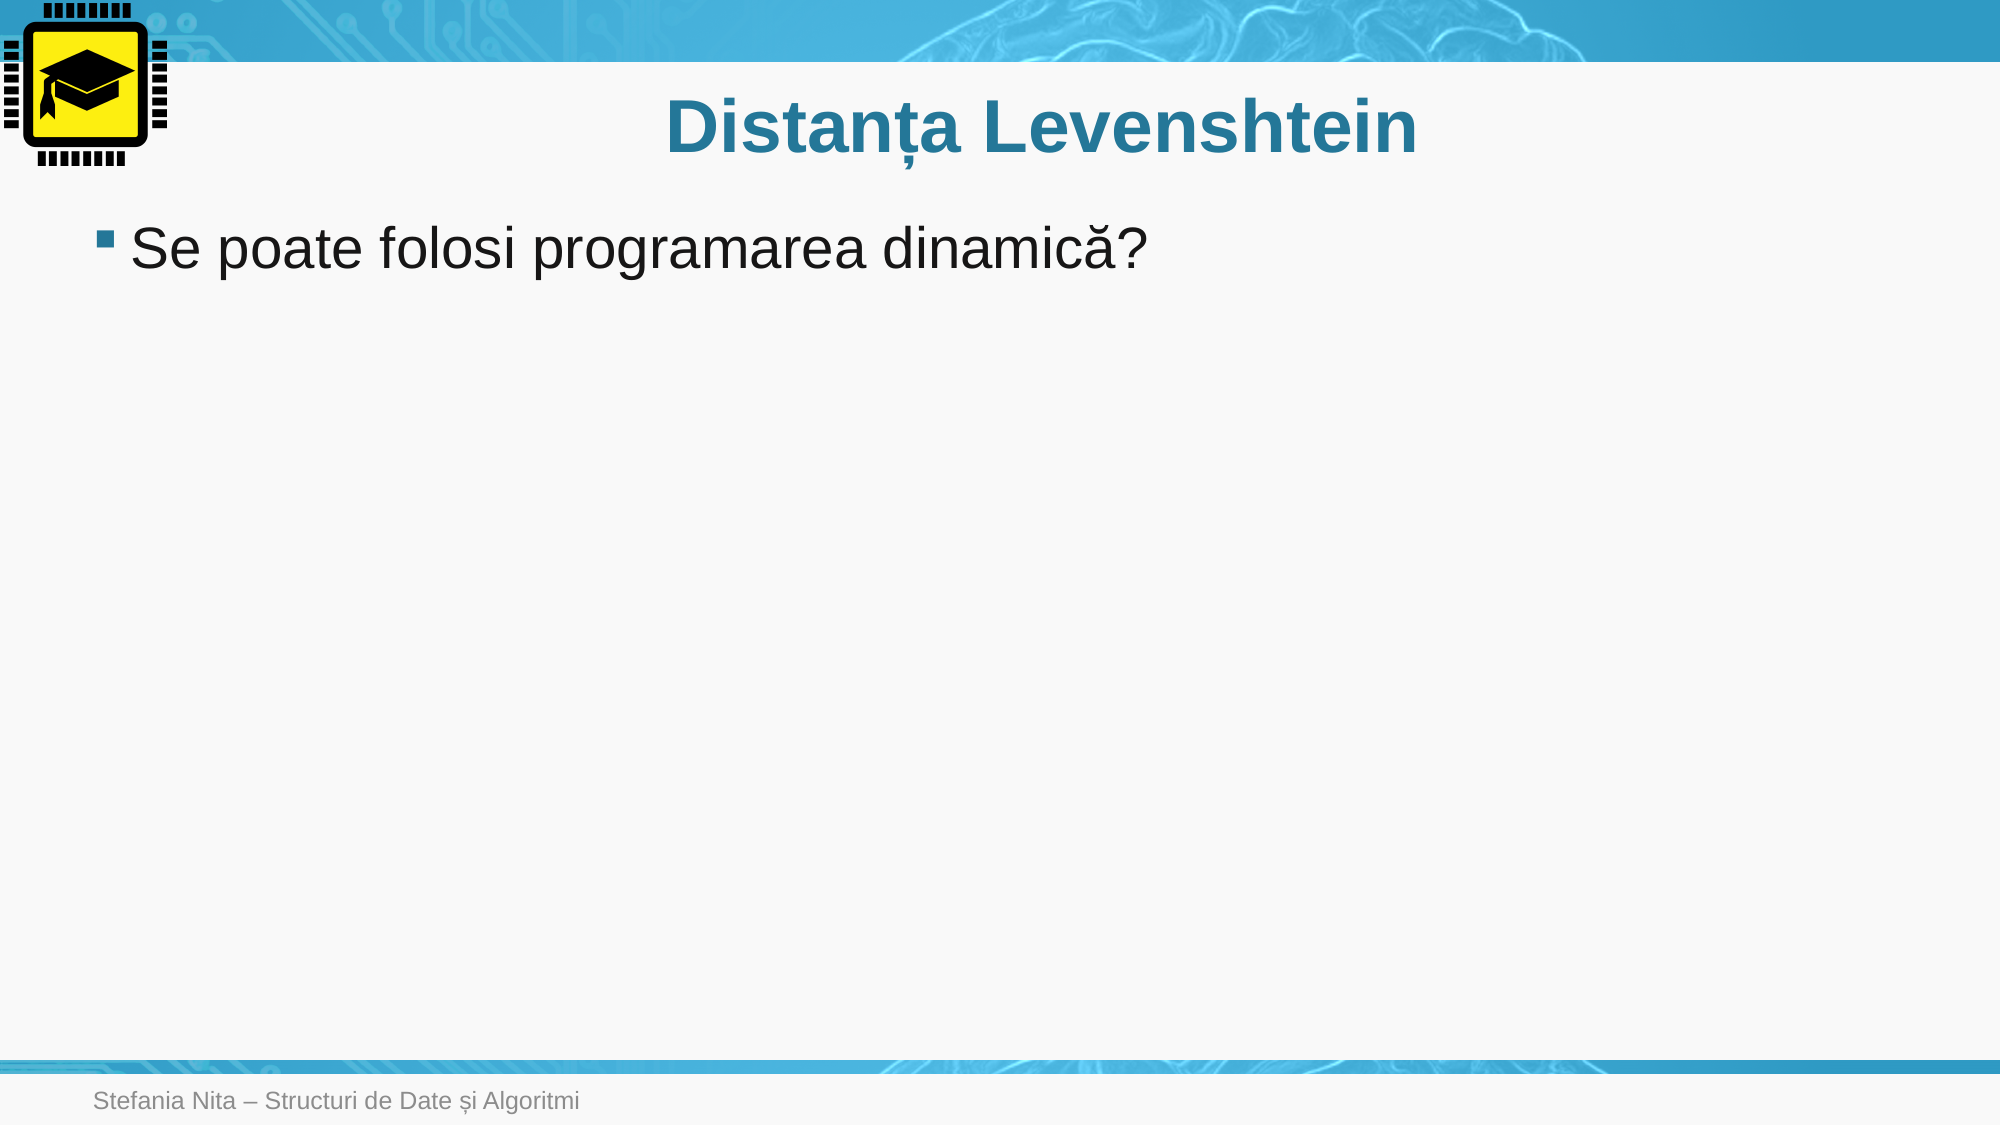

# Distanța Levenshtein
Se poate folosi programarea dinamică?
Stefania Nita – Structuri de Date și Algoritmi